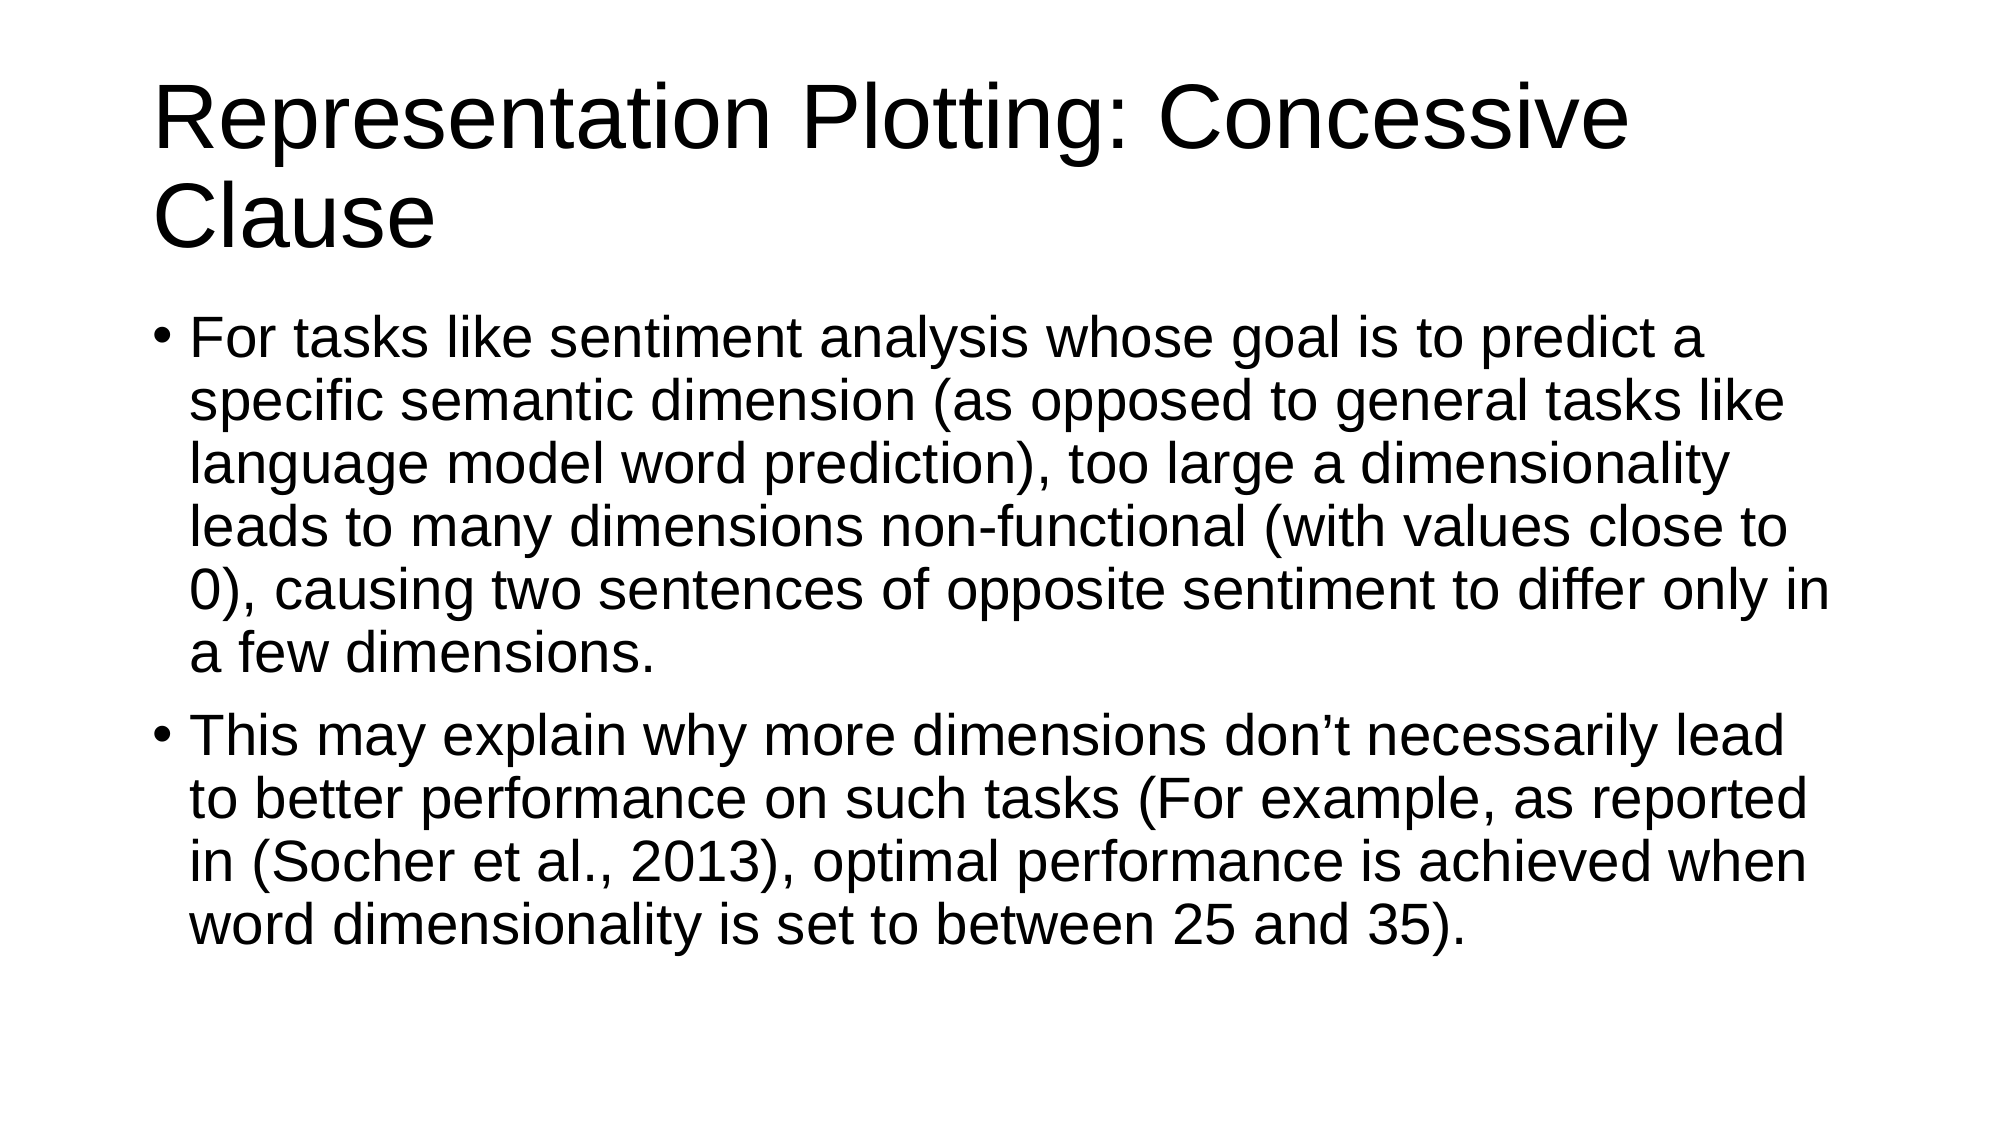

# Representation Plotting: Concessive Clause
For tasks like sentiment analysis whose goal is to predict a specific semantic dimension (as opposed to general tasks like language model word prediction), too large a dimensionality leads to many dimensions non-functional (with values close to 0), causing two sentences of opposite sentiment to differ only in a few dimensions.
This may explain why more dimensions don’t necessarily lead to better performance on such tasks (For example, as reported in (Socher et al., 2013), optimal performance is achieved when word dimensionality is set to between 25 and 35).